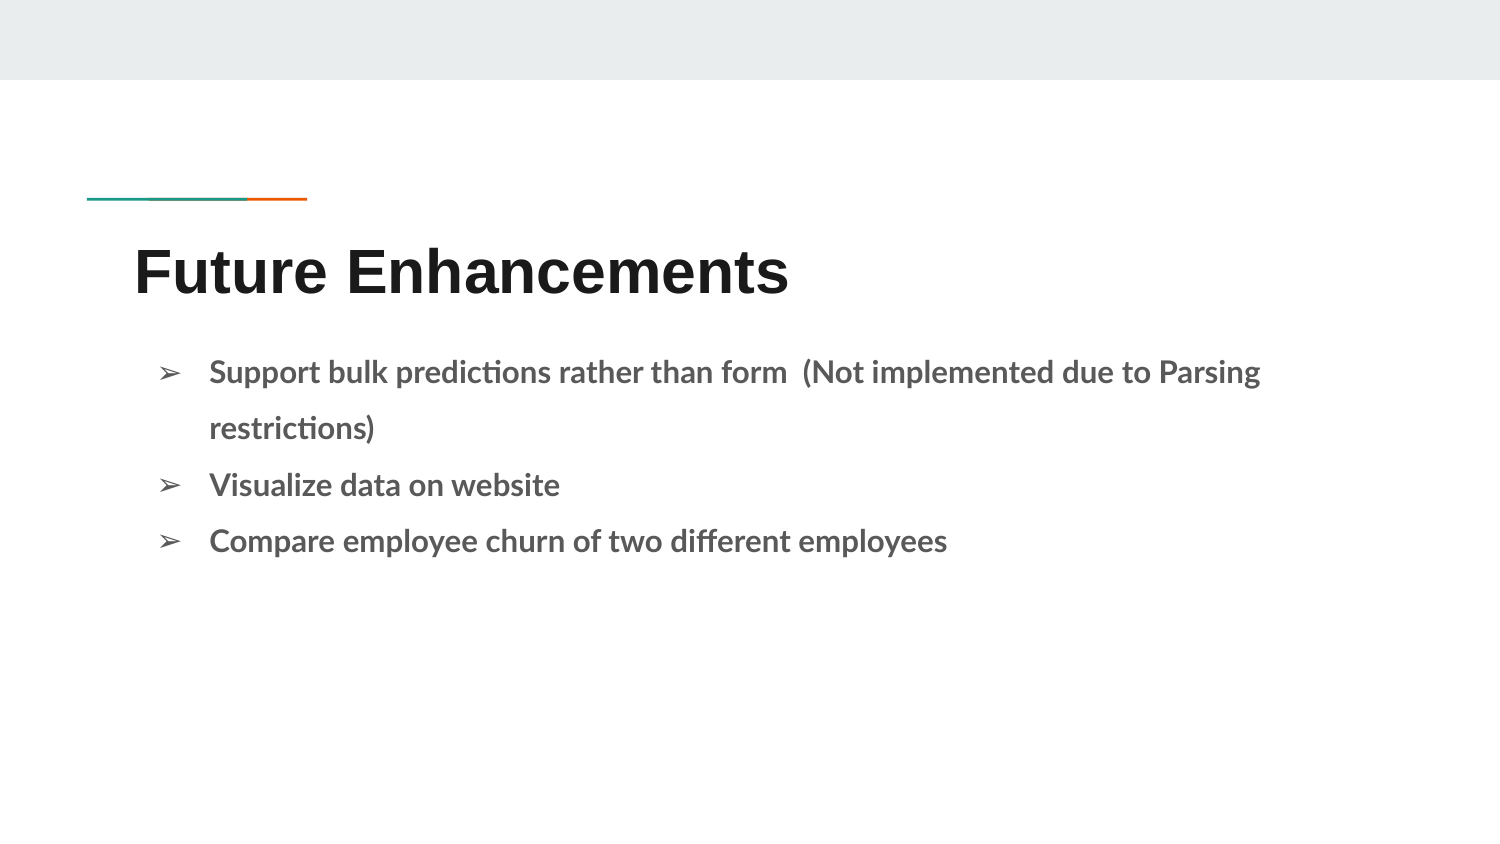

# Future Enhancements
Support bulk predictions rather than form  (Not implemented due to Parsing restrictions)
Visualize data on website
Compare employee churn of two different employees